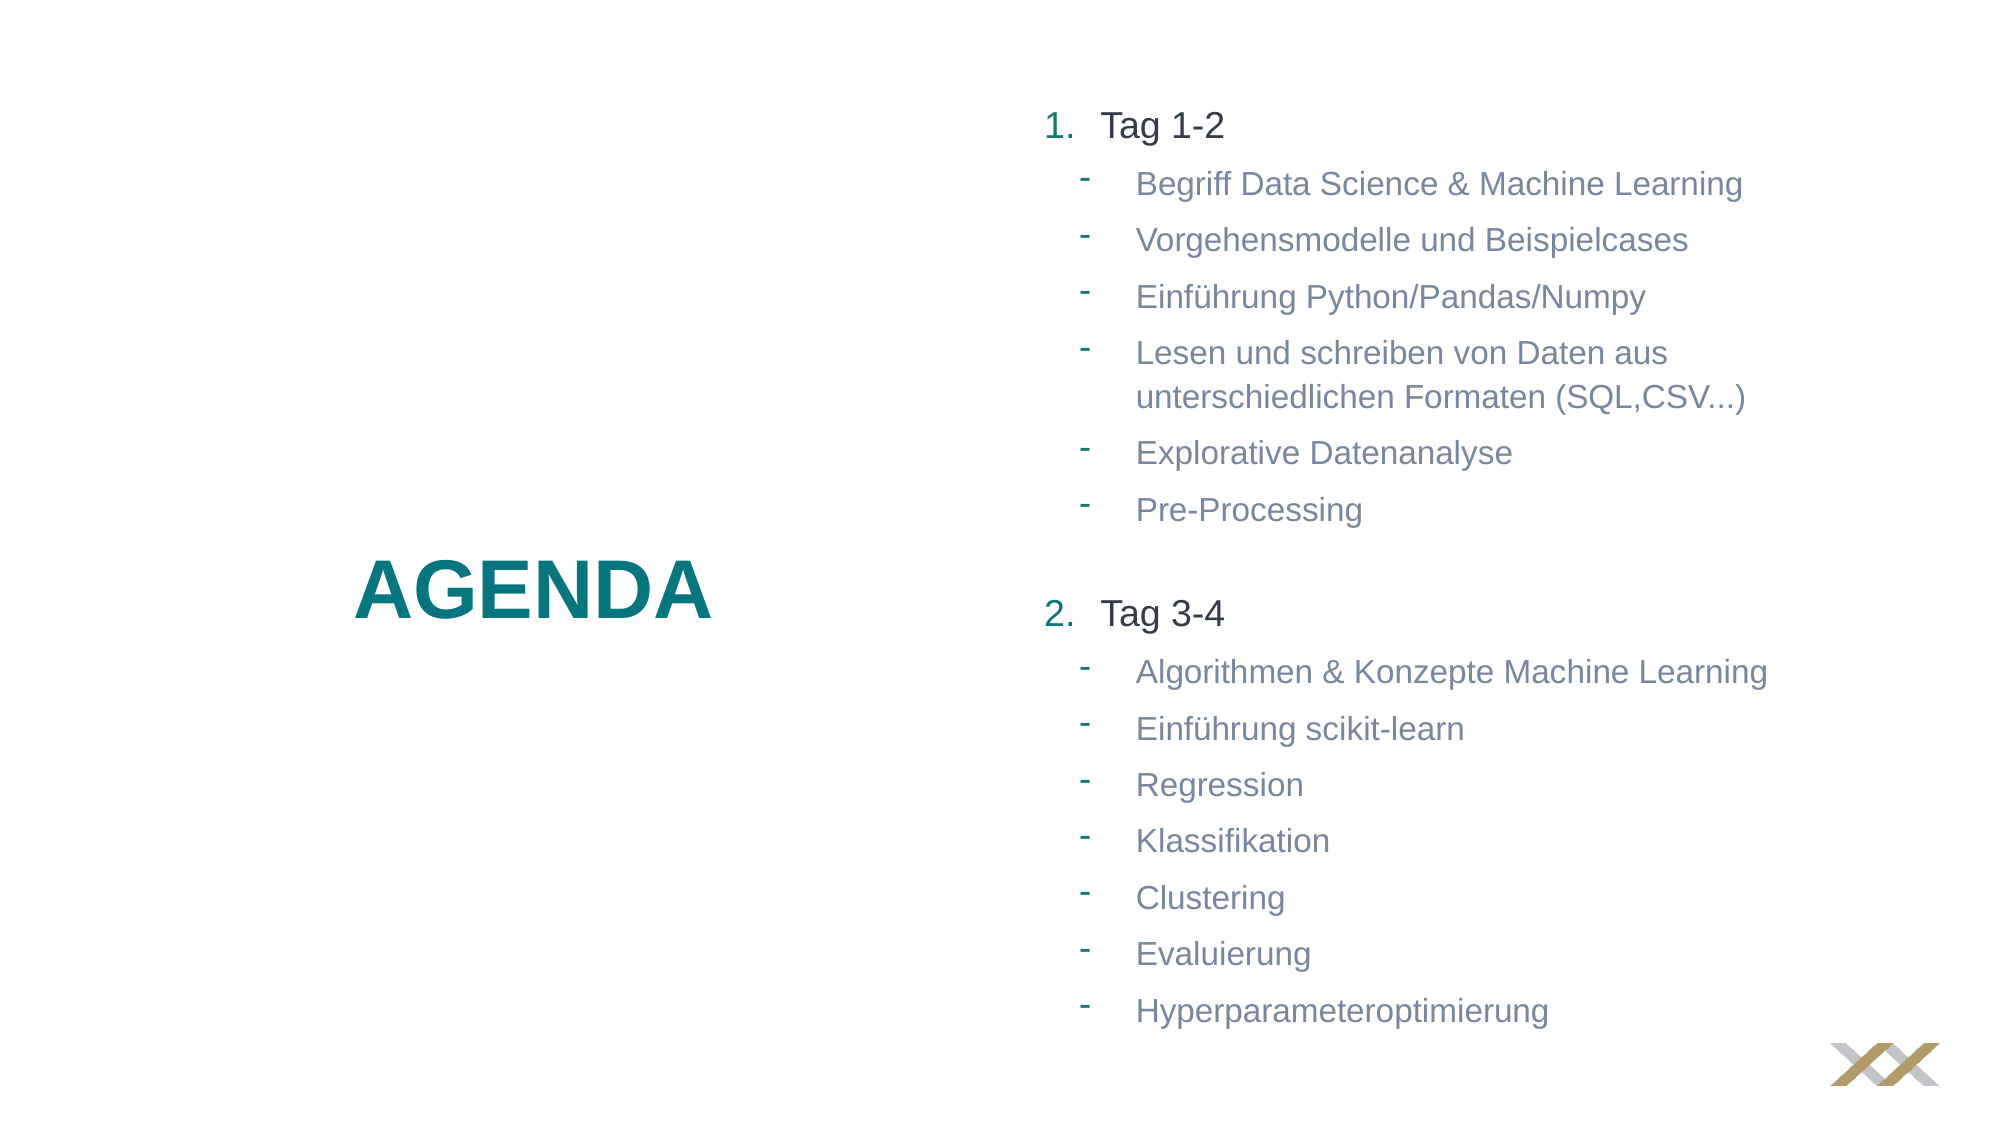

Tag 1-2
Begriff Data Science & Machine Learning
Vorgehensmodelle und Beispielcases
Einführung Python/Pandas/Numpy
Lesen und schreiben von Daten aus unterschiedlichen Formaten (SQL,CSV...)
Explorative Datenanalyse
Pre-Processing
Tag 3-4
Algorithmen & Konzepte Machine Learning
Einführung scikit-learn
Regression
Klassifikation
Clustering
Evaluierung
Hyperparameteroptimierung
AGENDA